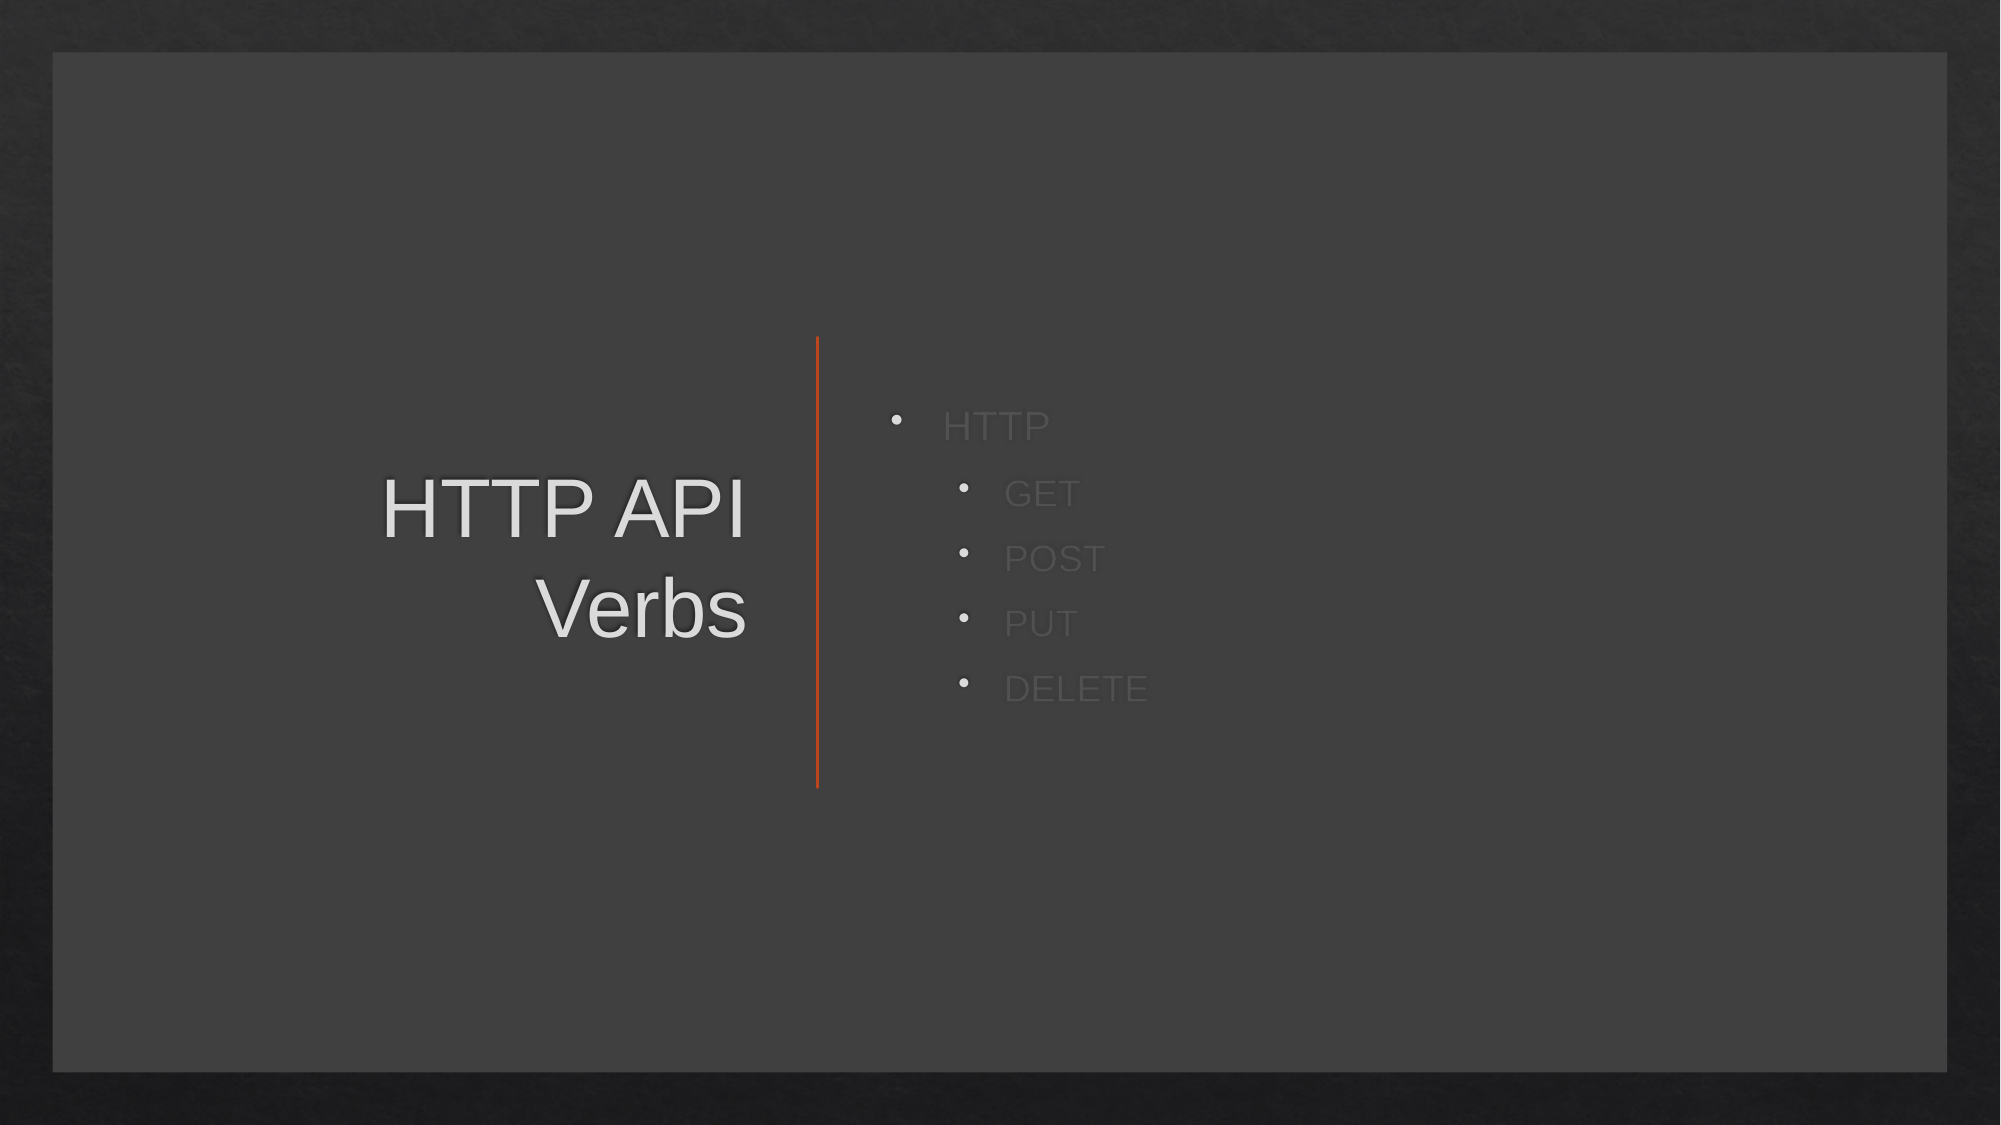

# HTTP API Verbs
HTTP
GET
POST
PUT
DELETE